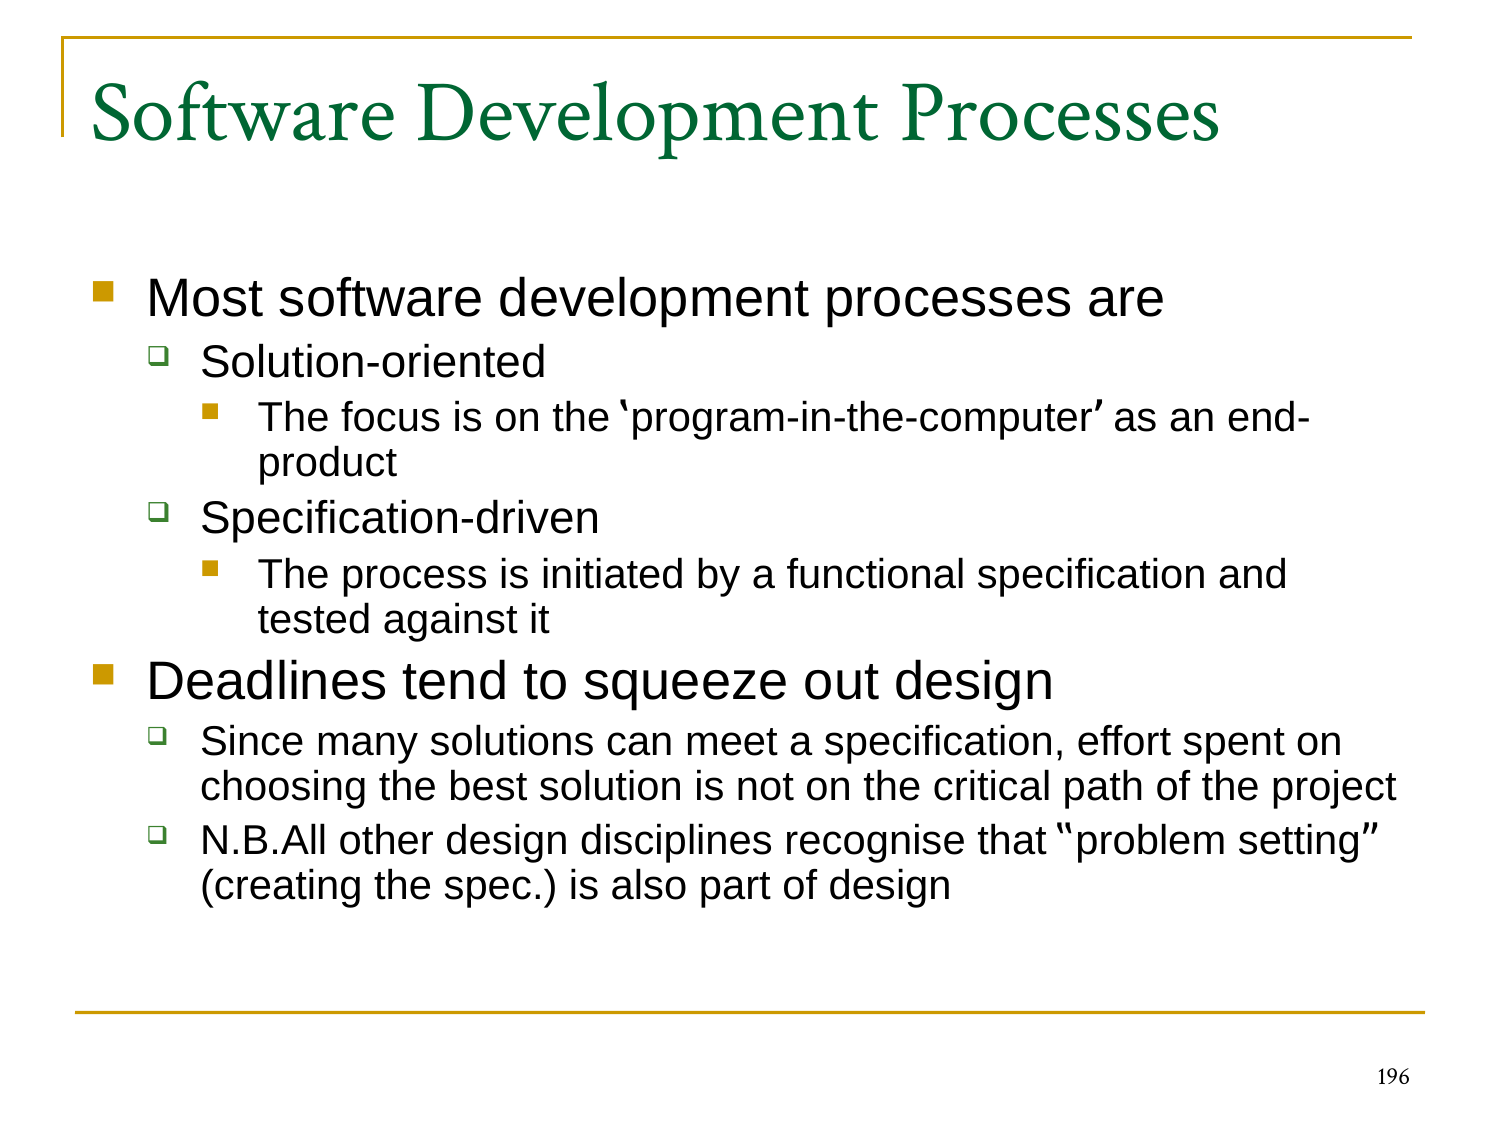

# Software Development Processes
Most software development processes are
Solution-oriented
The focus is on the ‘program-in-the-computer’ as an end-product
Specification-driven
The process is initiated by a functional specification and tested against it
Deadlines tend to squeeze out design
Since many solutions can meet a specification, effort spent on choosing the best solution is not on the critical path of the project
N.B.All other design disciplines recognise that “problem setting” (creating the spec.) is also part of design

196